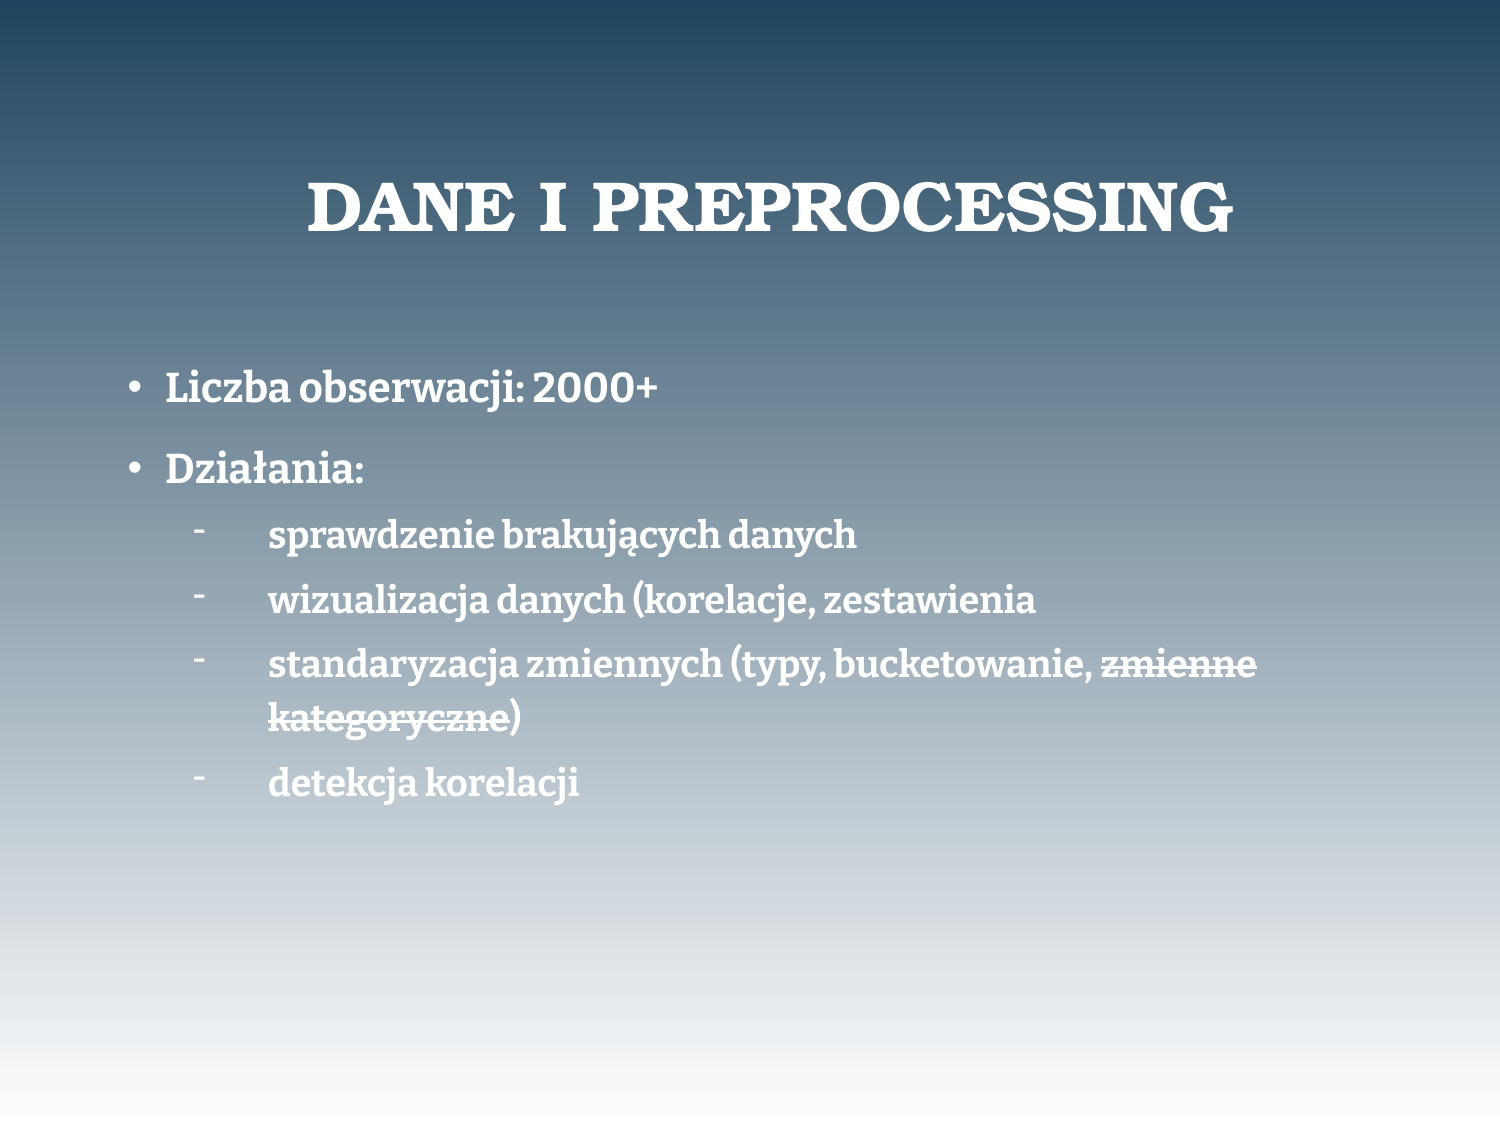

# 🧹 Dane i preprocessing
Liczba obserwacji: 2000+
Działania:
sprawdzenie brakujących danych
wizualizacja danych (korelacje, zestawienia
standaryzacja zmiennych (typy, bucketowanie, zmienne kategoryczne)
detekcja korelacji